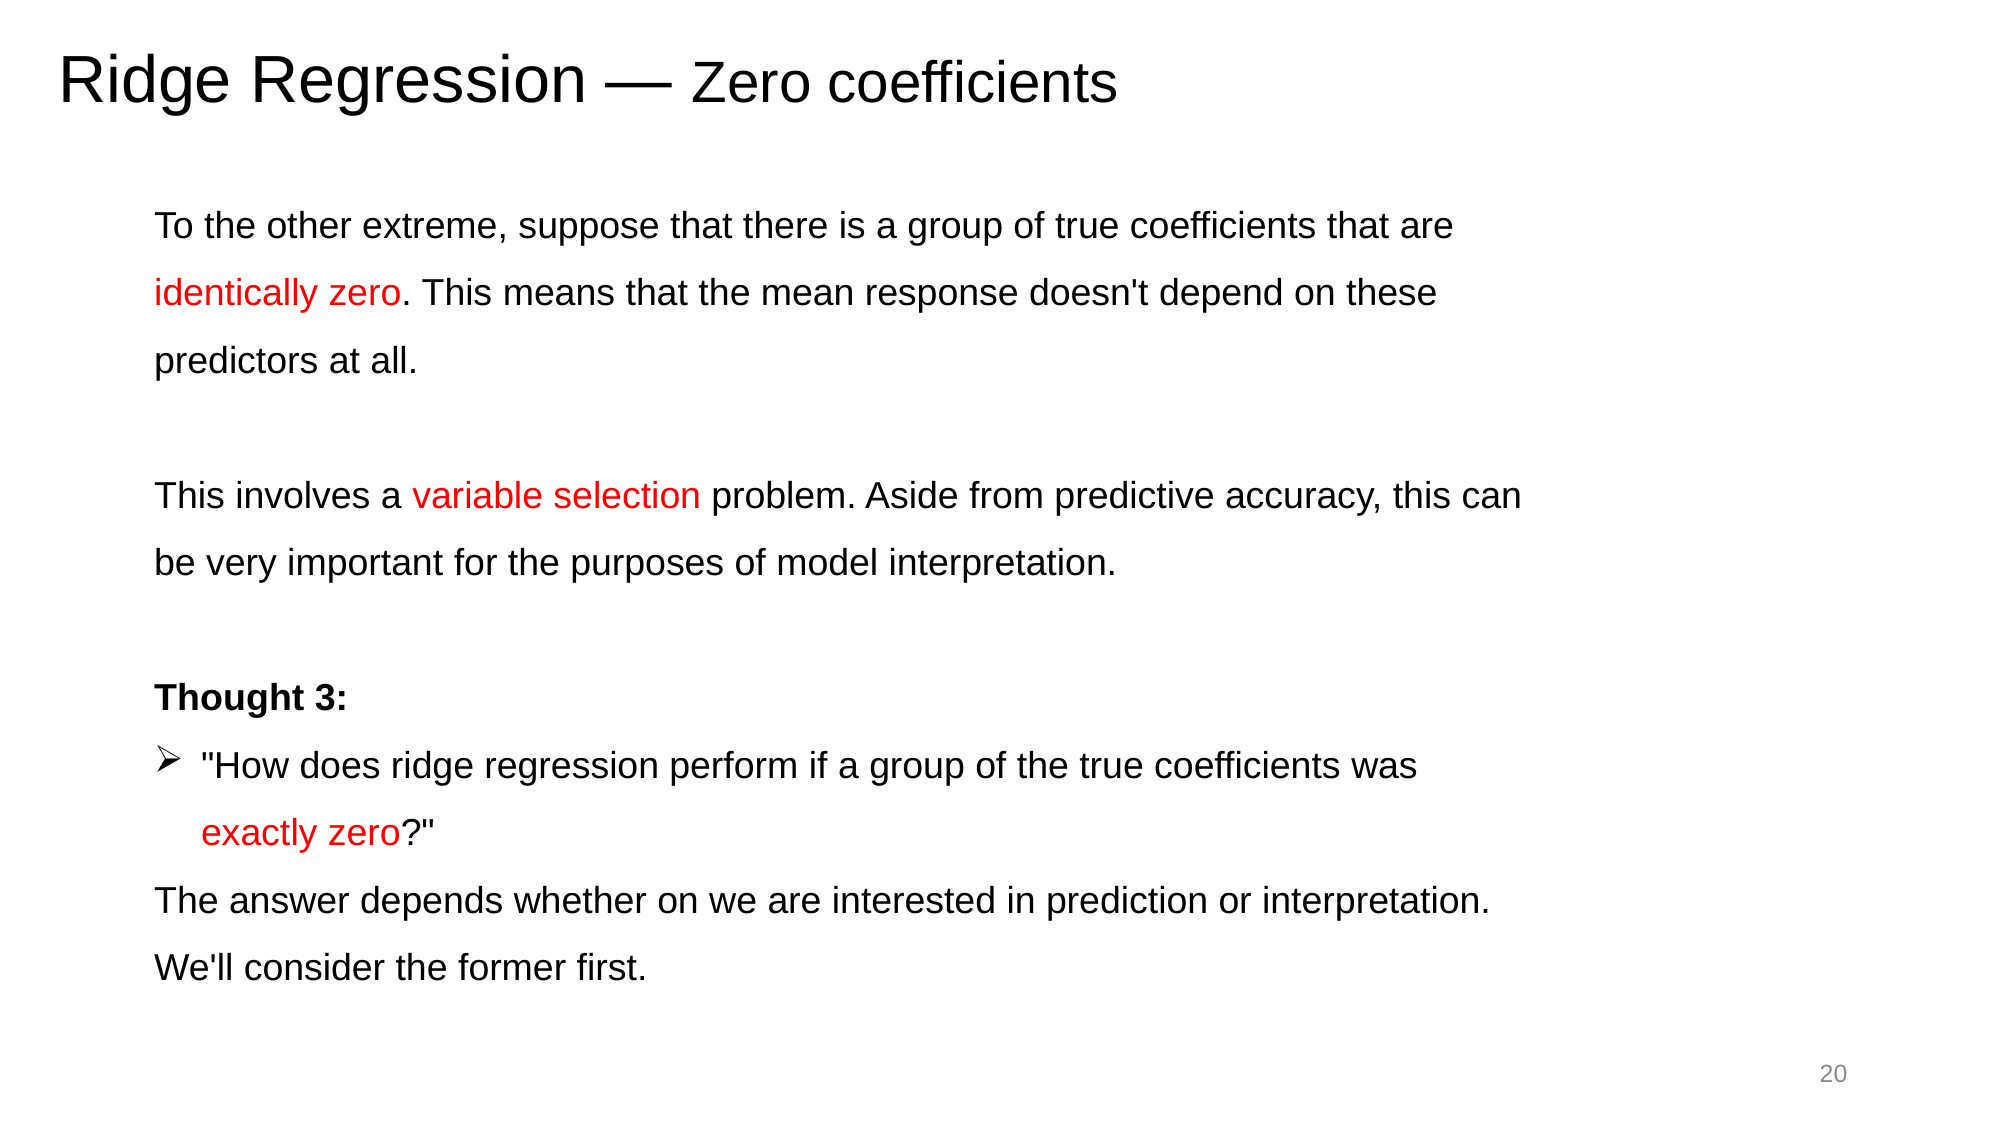

Ridge Regression — Zero coefficients
To the other extreme, suppose that there is a group of true coefficients that are identically zero. This means that the mean response doesn't depend on these predictors at all.

This involves a variable selection problem. Aside from predictive accuracy, this can be very important for the purposes of model interpretation.

Thought 3:
"How does ridge regression perform if a group of the true coefficients was exactly zero?"
The answer depends whether on we are interested in prediction or interpretation. We'll consider the former first.
20